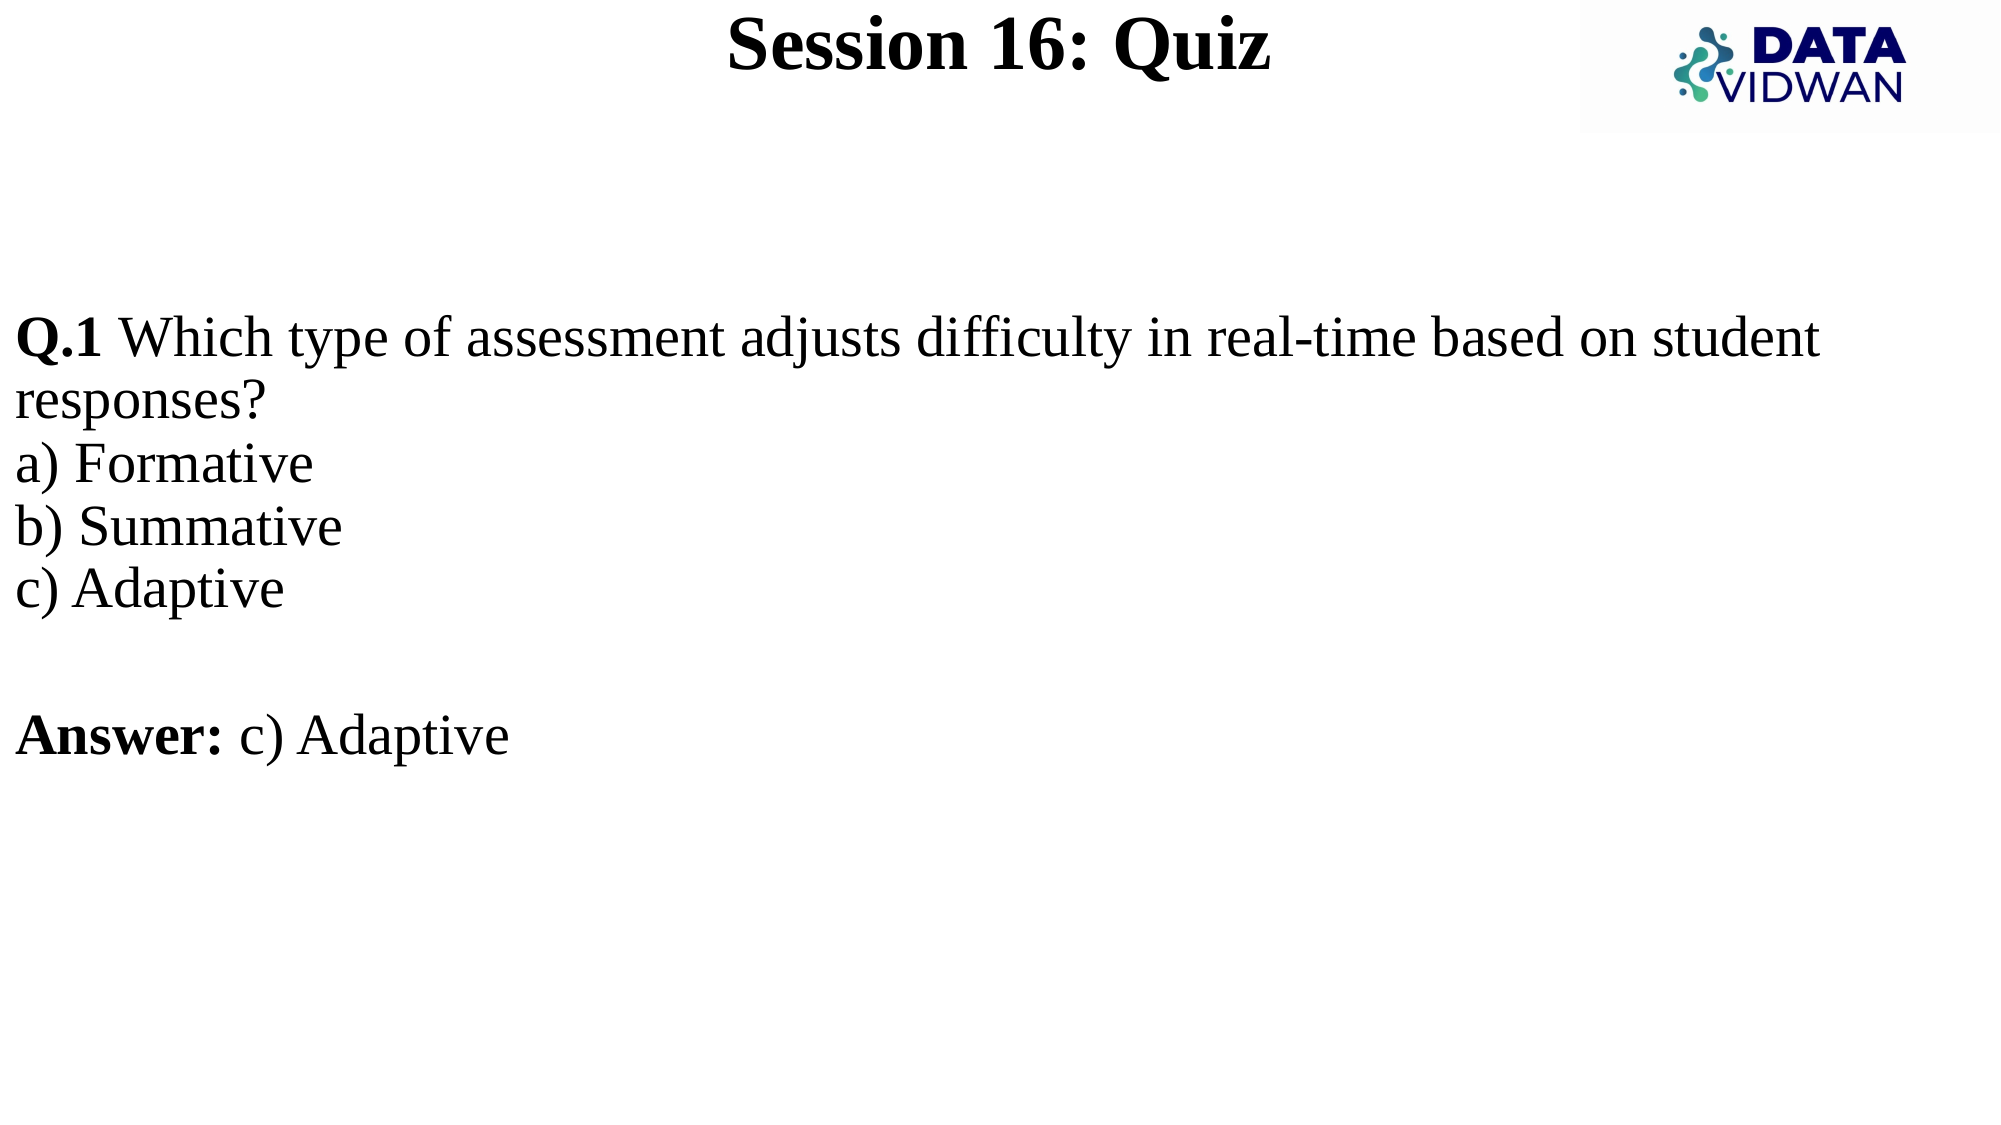

# Session 16: Quiz

Q.1 Which type of assessment adjusts difficulty in real-time based on student responses?
a) Formative
b) Summative
c) Adaptive
Answer: c) Adaptive